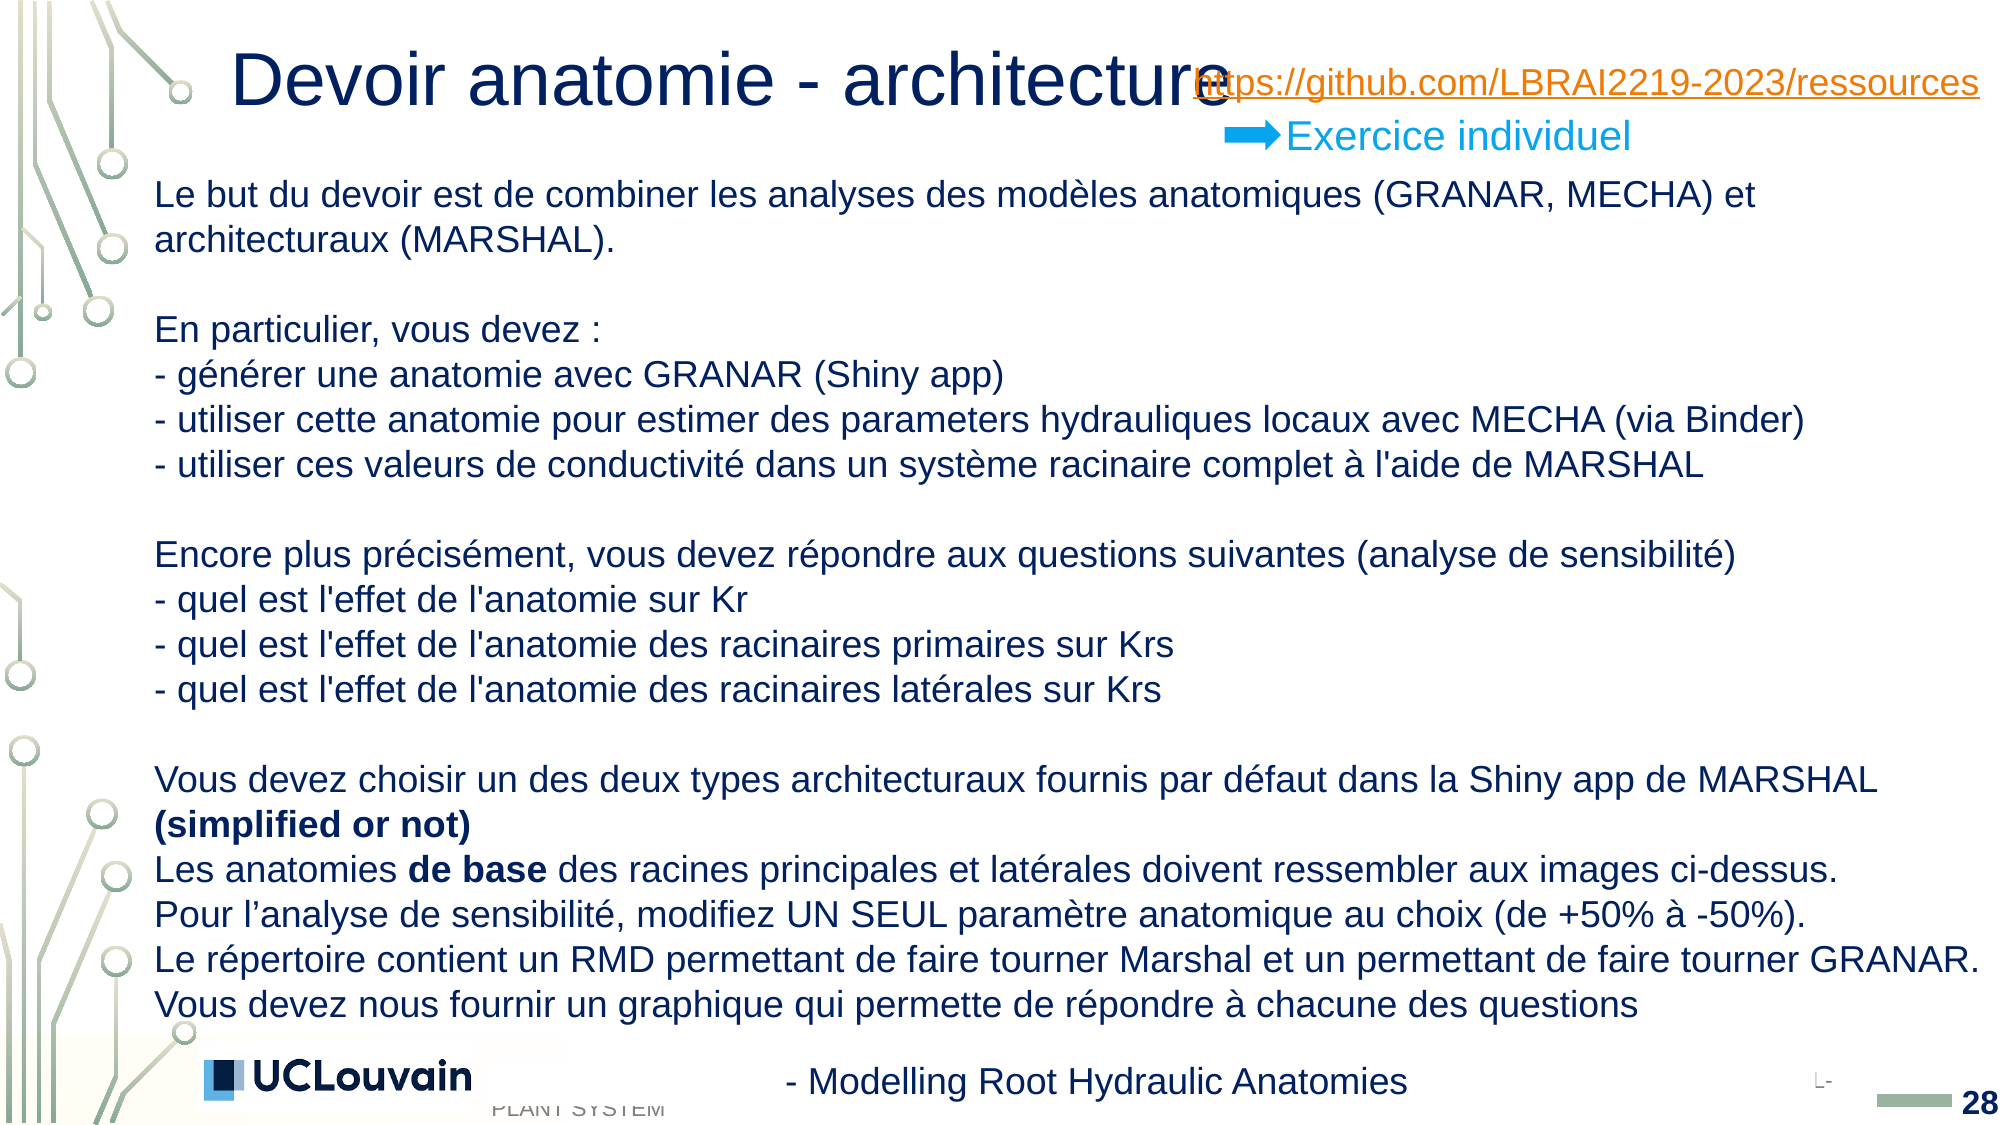

Devoir anatomie - architecture
https://github.com/LBRAI2219-2023/ressources
Exercice individuel

Le but du devoir est de combiner les analyses des modèles anatomiques (GRANAR, MECHA) et architecturaux (MARSHAL).

En particulier, vous devez :
- générer une anatomie avec GRANAR (Shiny app)
- utiliser cette anatomie pour estimer des parameters hydrauliques locaux avec MECHA (via Binder)
- utiliser ces valeurs de conductivité dans un système racinaire complet à l'aide de MARSHAL

Encore plus précisément, vous devez répondre aux questions suivantes (analyse de sensibilité)
- quel est l'effet de l'anatomie sur Kr
- quel est l'effet de l'anatomie des racinaires primaires sur Krs
- quel est l'effet de l'anatomie des racinaires latérales sur Krs

Vous devez choisir un des deux types architecturaux fournis par défaut dans la Shiny app de MARSHAL (simplified or not)
Les anatomies de base des racines principales et latérales doivent ressembler aux images ci-dessus.
Pour l’analyse de sensibilité, modifiez UN SEUL paramètre anatomique au choix (de +50% à -50%).
Le répertoire contient un RMD permettant de faire tourner Marshal et un permettant de faire tourner GRANAR.
Vous devez nous fournir un graphique qui permette de répondre à chacune des questions

- Modelling Root Hydraulic Anatomies -

28